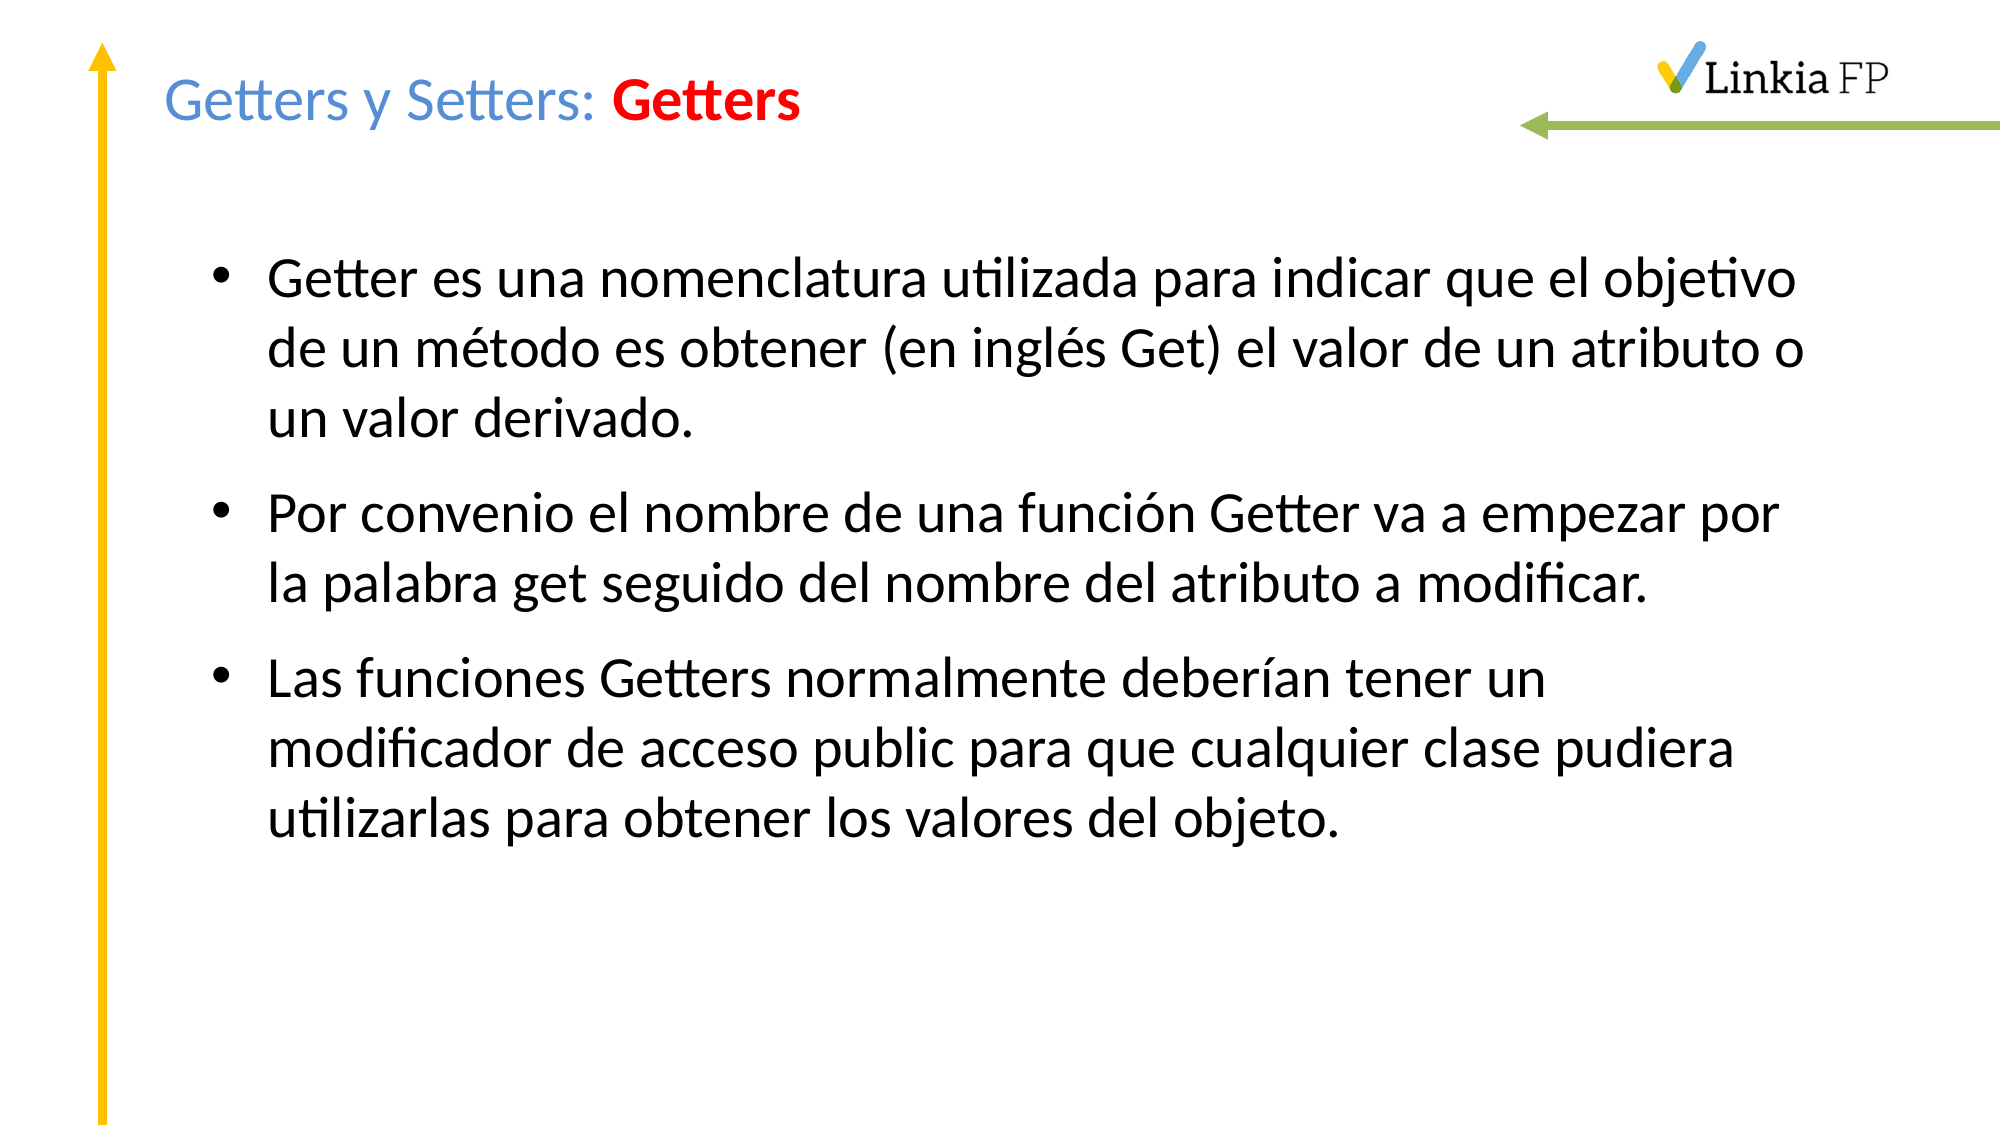

# Getters y Setters: Getters
Getter es una nomenclatura utilizada para indicar que el objetivo de un método es obtener (en inglés Get) el valor de un atributo o un valor derivado.
Por convenio el nombre de una función Getter va a empezar por la palabra get seguido del nombre del atributo a modificar.
Las funciones Getters normalmente deberían tener un modificador de acceso public para que cualquier clase pudiera utilizarlas para obtener los valores del objeto.